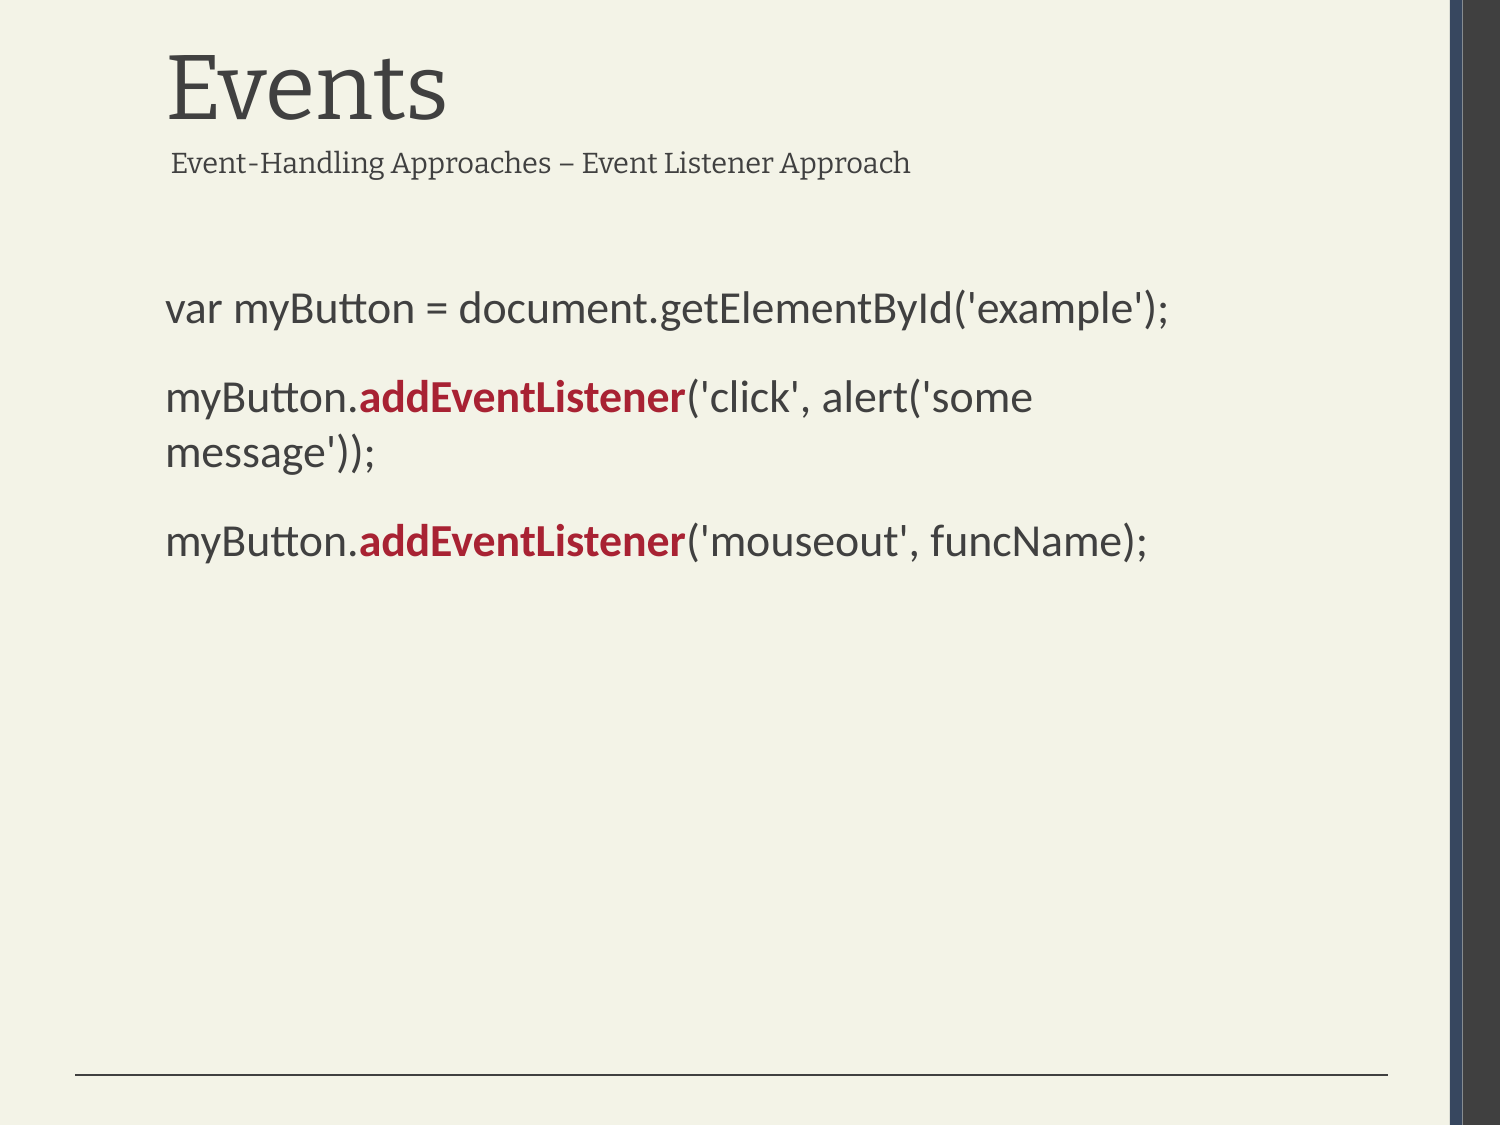

# Events
 Event-Handling Approaches – Event Listener Approach
var myButton = document.getElementById('example');
myButton.addEventListener('click', alert('some message'));
myButton.addEventListener('mouseout', funcName);